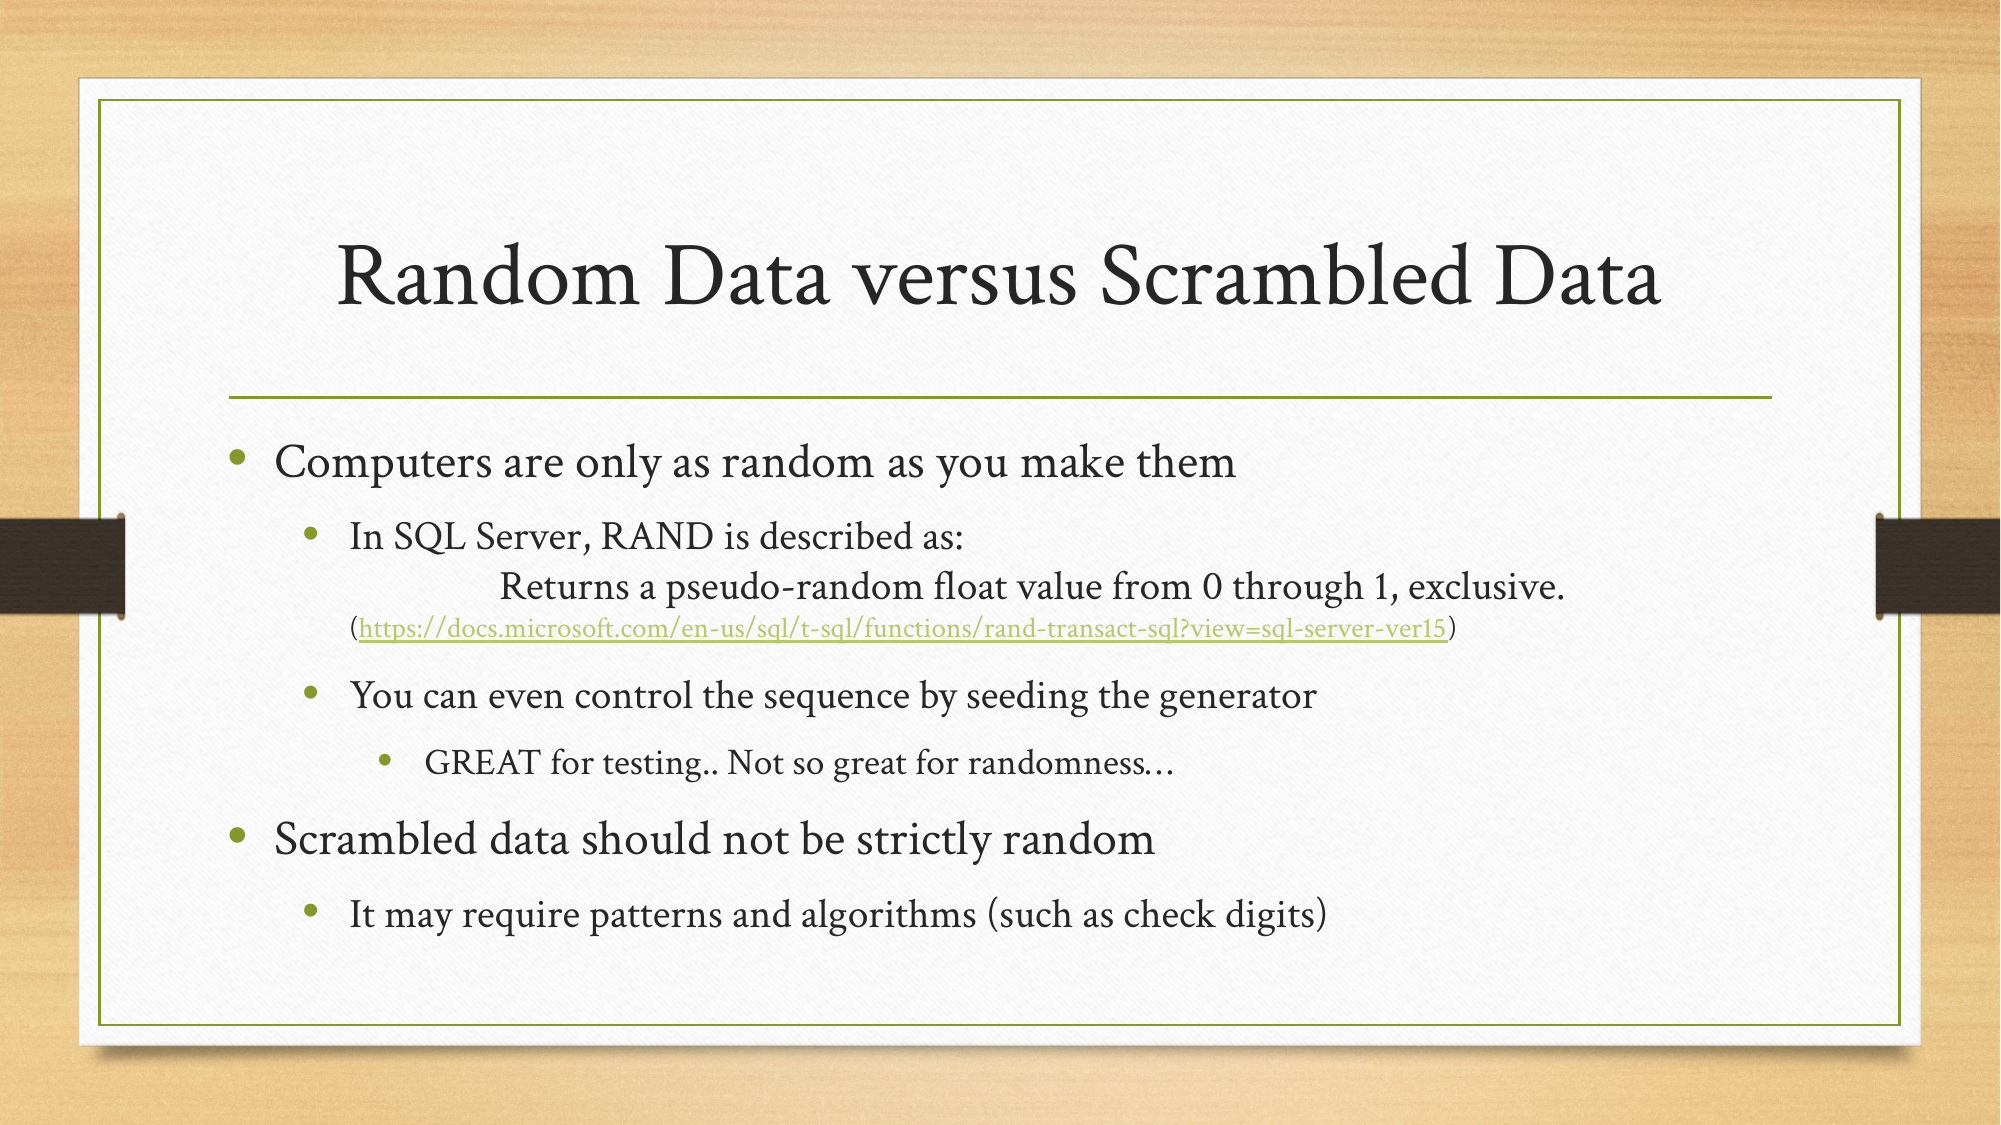

# Random Data versus Scrambled Data
Computers are only as random as you make them
In SQL Server, RAND is described as:
	Returns a pseudo-random float value from 0 through 1, exclusive.
(https://docs.microsoft.com/en-us/sql/t-sql/functions/rand-transact-sql?view=sql-server-ver15)
You can even control the sequence by seeding the generator
GREAT for testing.. Not so great for randomness…
Scrambled data should not be strictly random
It may require patterns and algorithms (such as check digits)